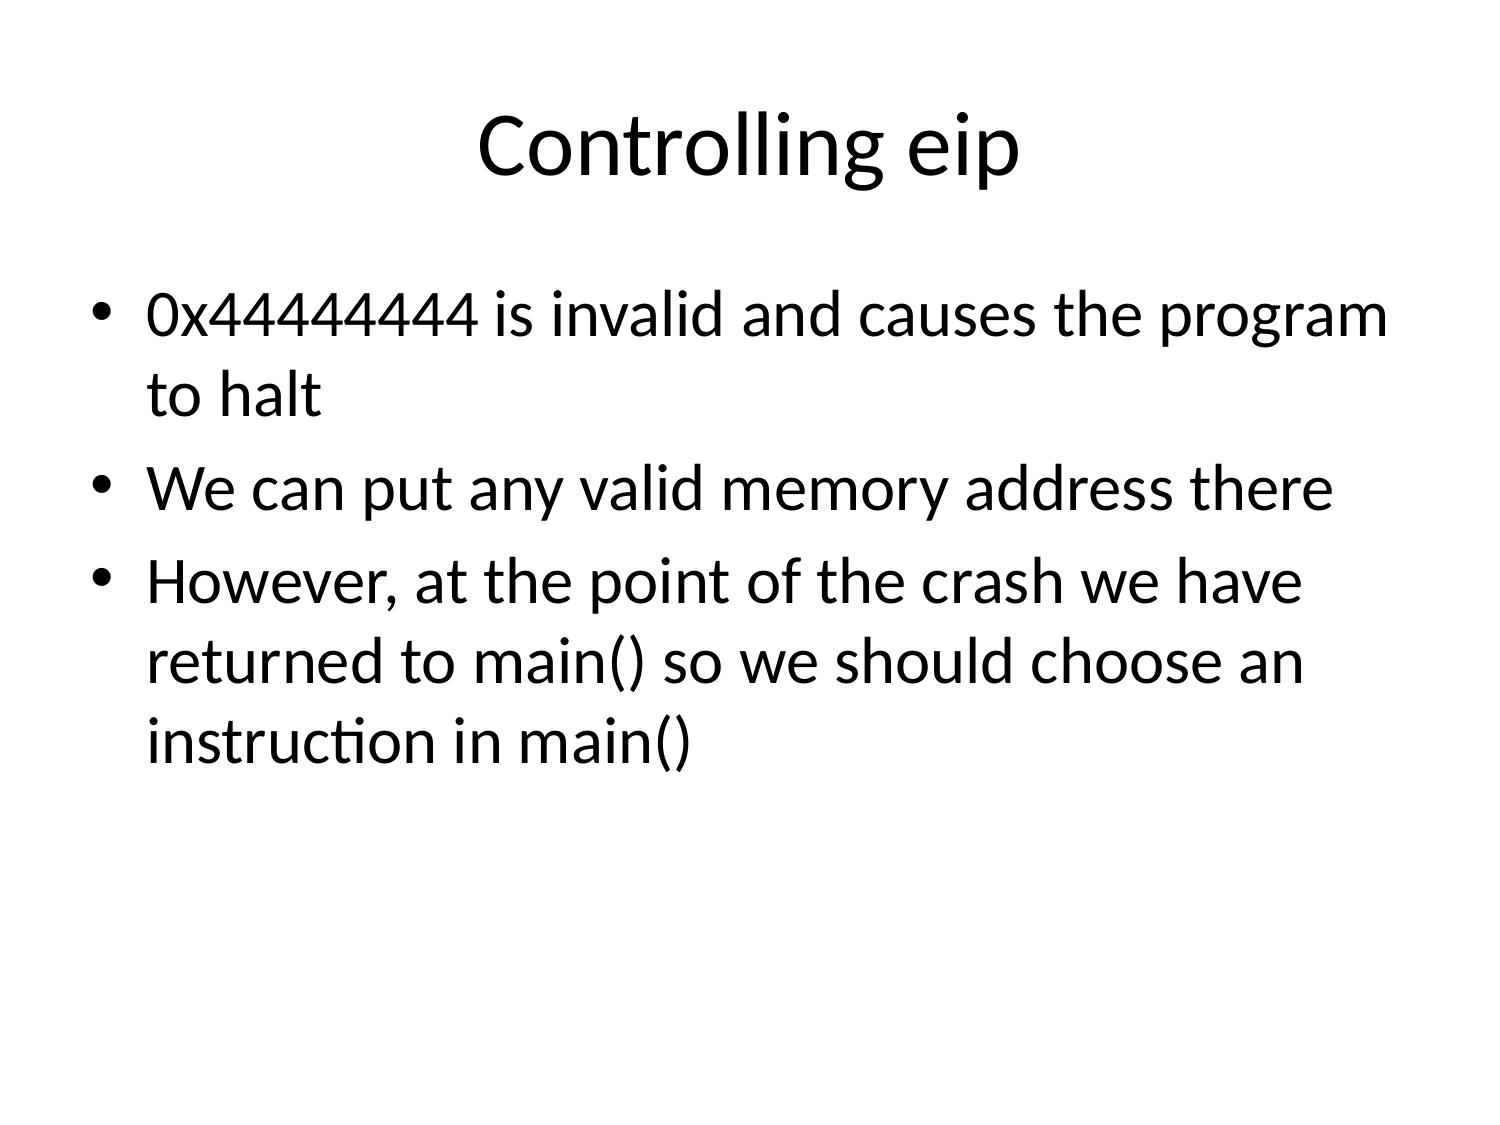

# Controlling eip
0x44444444 is invalid and causes the program to halt
We can put any valid memory address there
However, at the point of the crash we have returned to main() so we should choose an instruction in main()